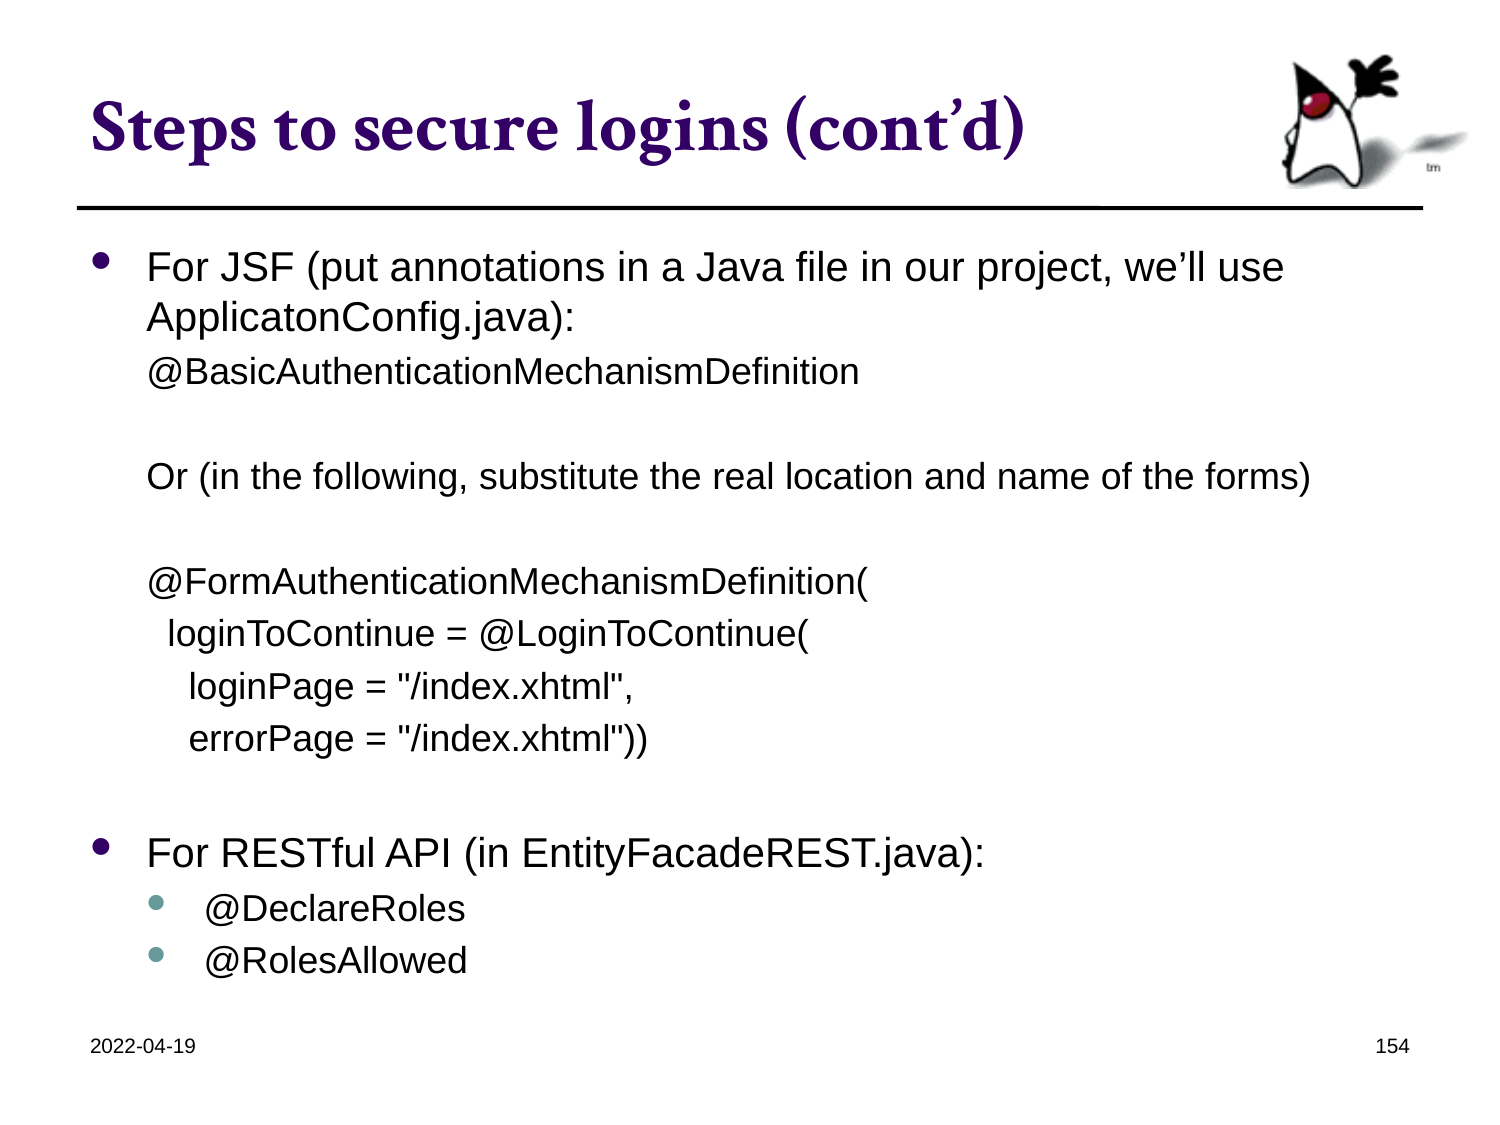

# Steps to secure logins (cont’d)
For JSF (put annotations in a Java file in our project, we’ll use ApplicatonConfig.java):
@BasicAuthenticationMechanismDefinition

Or (in the following, substitute the real location and name of the forms)

@FormAuthenticationMechanismDefinition(
  loginToContinue = @LoginToContinue(
    loginPage = "/index.xhtml",
    errorPage = "/index.xhtml"))

For RESTful API (in EntityFacadeREST.java):
@DeclareRoles
@RolesAllowed
2022-04-19
154